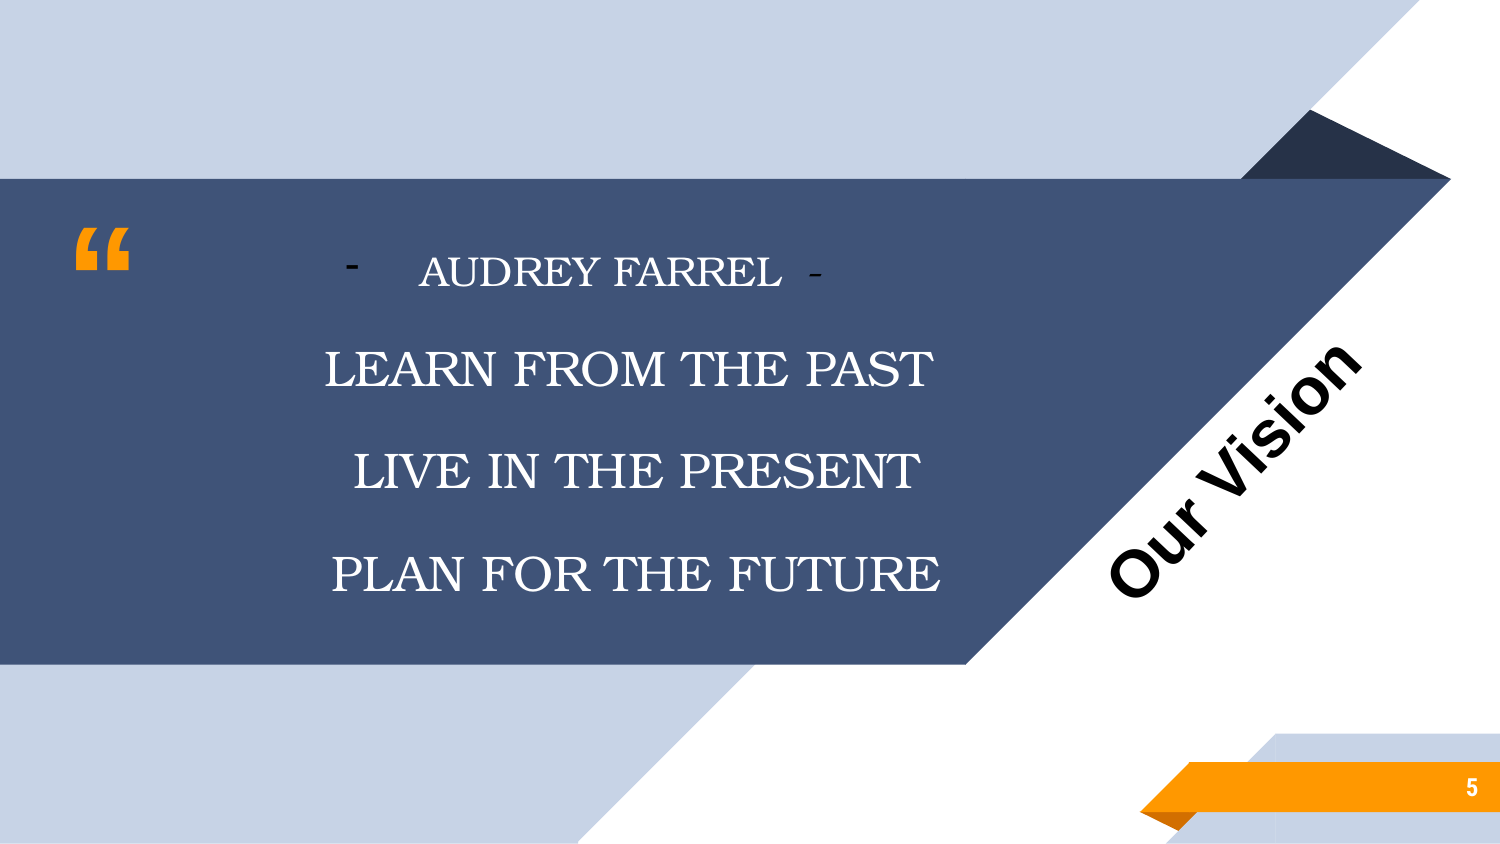

AUDREY FARREL  -
LEARN FROM THE PAST
LIVE IN THE PRESENT
PLAN FOR THE FUTURE
Our Vision
5